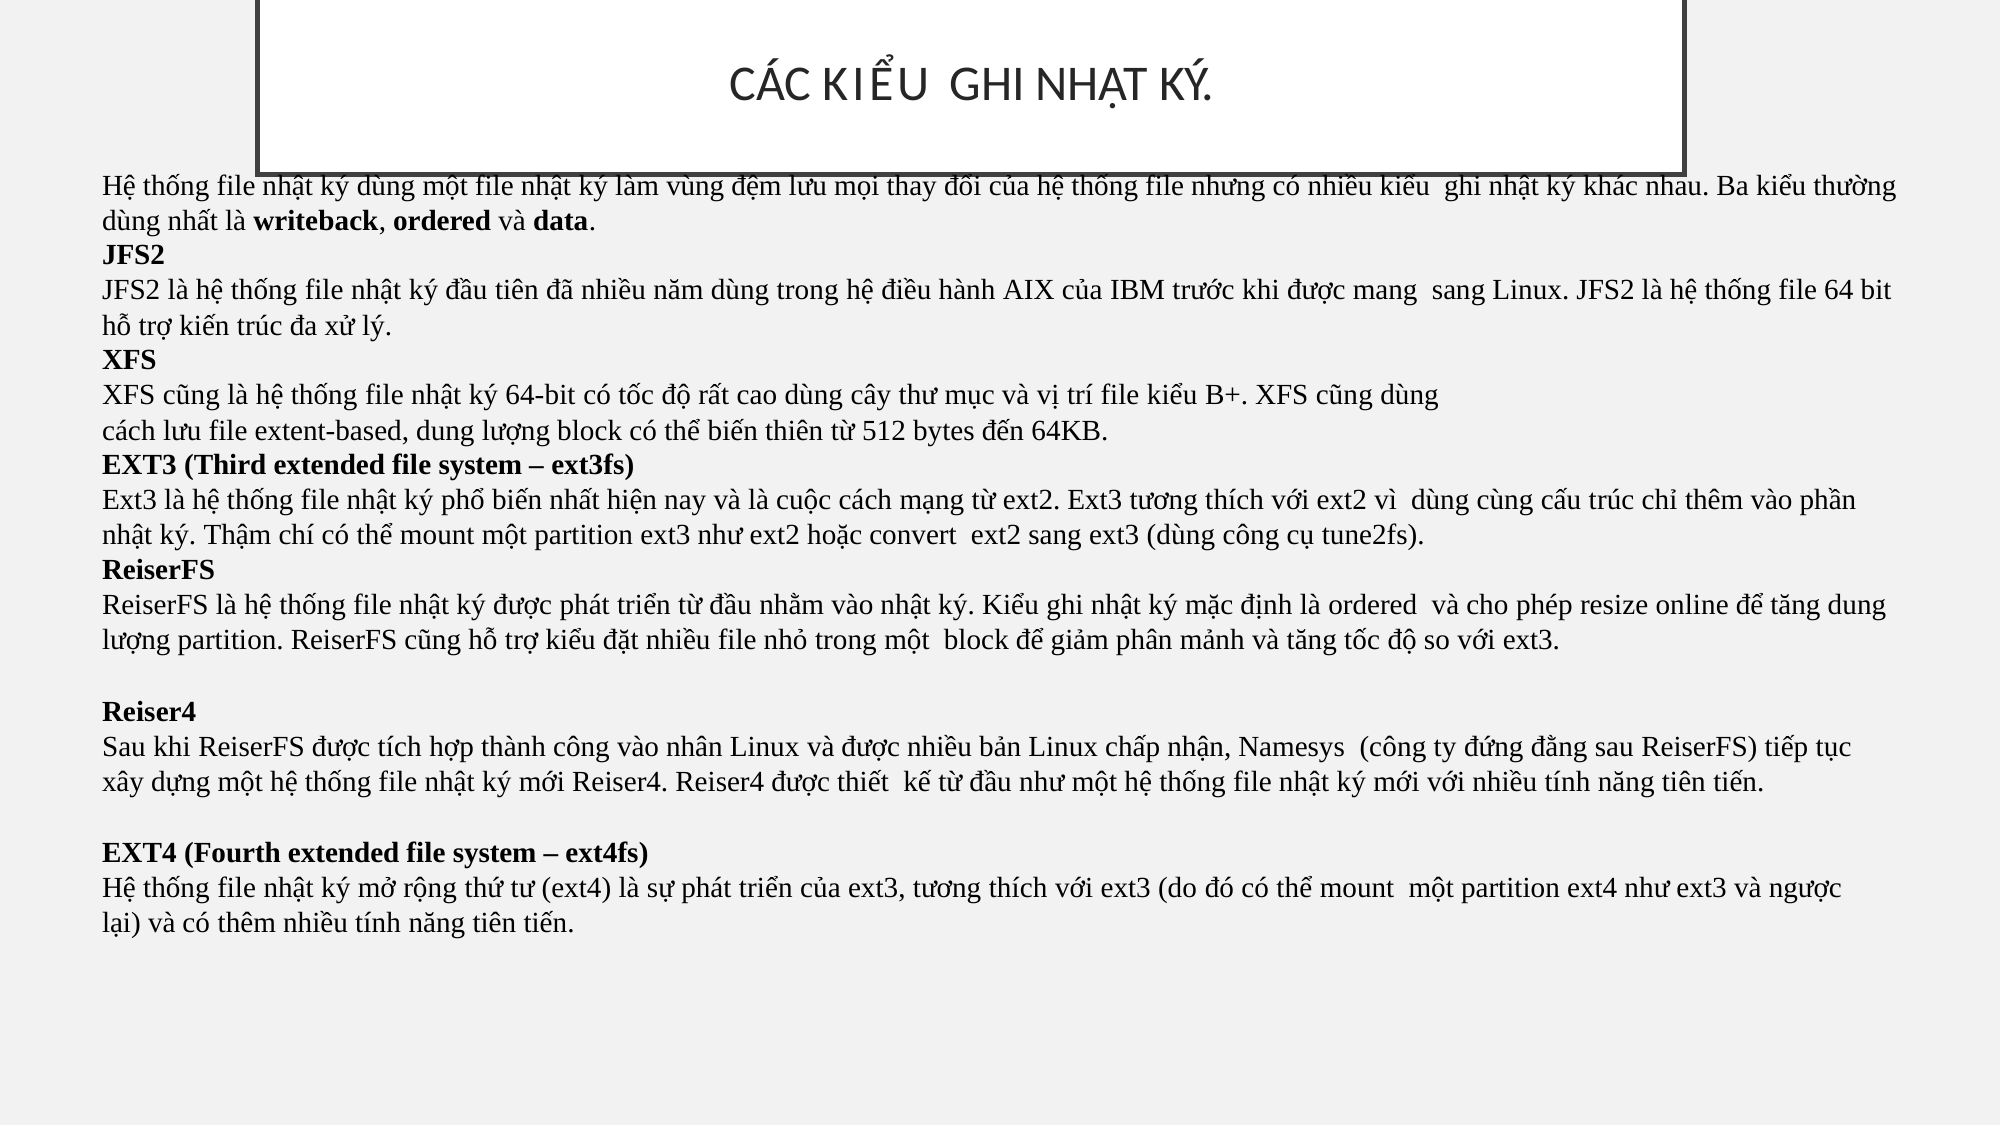

# Các kiểu ghi nhật ký.
Hệ thống file nhật ký dùng một file nhật ký làm vùng đệm lưu mọi thay đổi của hệ thống file nhưng có nhiều kiểu  ghi nhật ký khác nhau. Ba kiểu thường dùng nhất là writeback, ordered và data.
JFS2
JFS2 là hệ thống file nhật ký đầu tiên đã nhiều năm dùng trong hệ điều hành AIX của IBM trước khi được mang  sang Linux. JFS2 là hệ thống file 64 bit hỗ trợ kiến trúc đa xử lý.
XFS
XFS cũng là hệ thống file nhật ký 64-bit có tốc độ rất cao dùng cây thư mục và vị trí file kiểu B+. XFS cũng dùng
cách lưu file extent-based, dung lượng block có thể biến thiên từ 512 bytes đến 64KB.
EXT3 (Third extended file system – ext3fs)
Ext3 là hệ thống file nhật ký phổ biến nhất hiện nay và là cuộc cách mạng từ ext2. Ext3 tương thích với ext2 vì  dùng cùng cấu trúc chỉ thêm vào phần nhật ký. Thậm chí có thể mount một partition ext3 như ext2 hoặc convert  ext2 sang ext3 (dùng công cụ tune2fs).
ReiserFS
ReiserFS là hệ thống file nhật ký được phát triển từ đầu nhằm vào nhật ký. Kiểu ghi nhật ký mặc định là ordered  và cho phép resize online để tăng dung lượng partition. ReiserFS cũng hỗ trợ kiểu đặt nhiều file nhỏ trong một  block để giảm phân mảnh và tăng tốc độ so với ext3.

Reiser4
Sau khi ReiserFS được tích hợp thành công vào nhân Linux và được nhiều bản Linux chấp nhận, Namesys  (công ty đứng đằng sau ReiserFS) tiếp tục xây dựng một hệ thống file nhật ký mới Reiser4. Reiser4 được thiết  kế từ đầu như một hệ thống file nhật ký mới với nhiều tính năng tiên tiến.

EXT4 (Fourth extended file system – ext4fs)
Hệ thống file nhật ký mở rộng thứ tư (ext4) là sự phát triển của ext3, tương thích với ext3 (do đó có thể mount  một partition ext4 như ext3 và ngược lại) và có thêm nhiều tính năng tiên tiến.